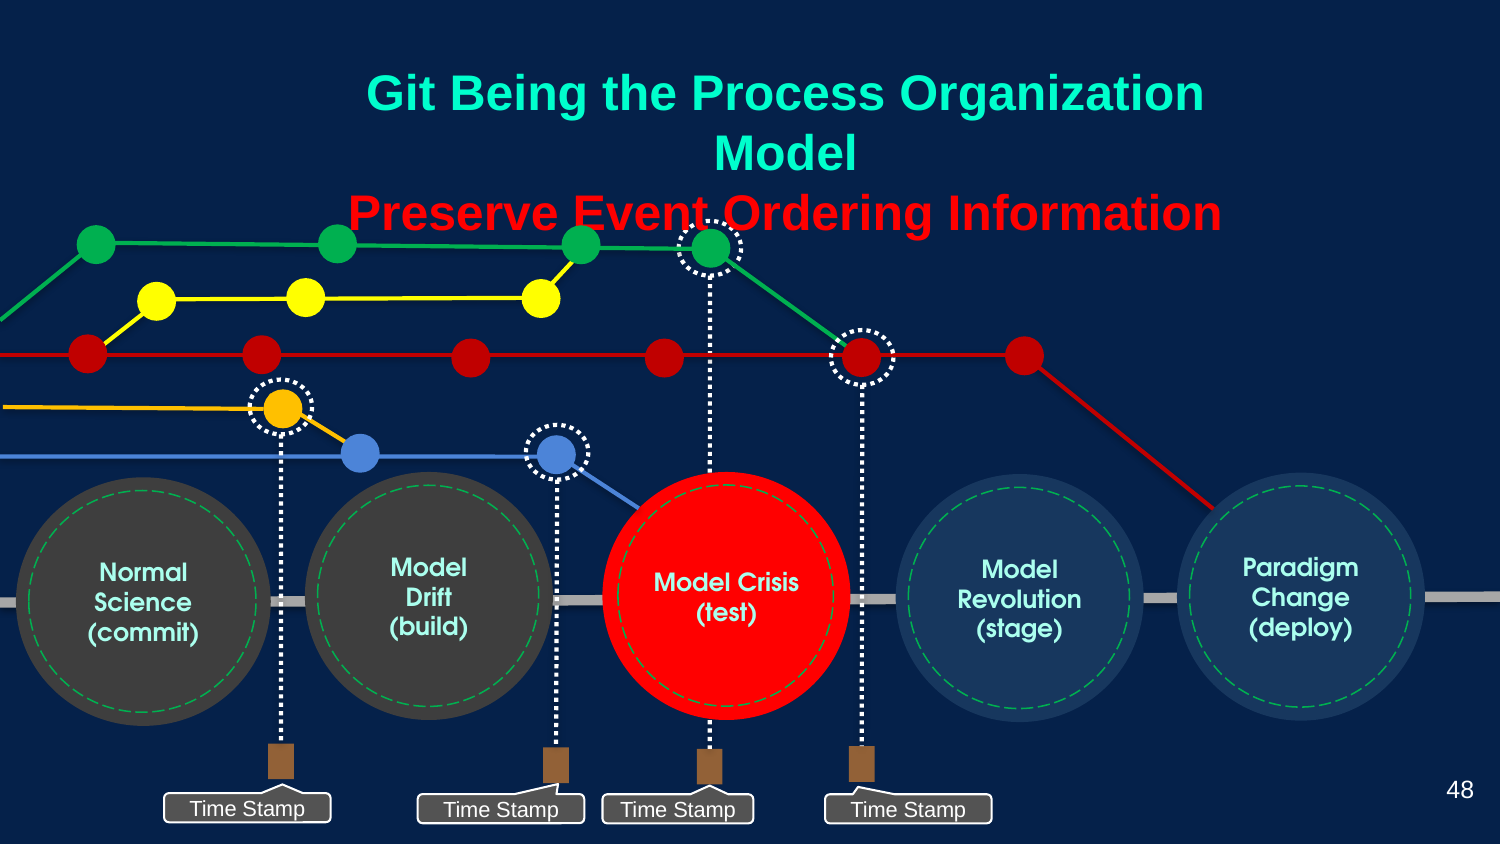

# Git Being the Process Organization Model Preserve Event Ordering Information

Model Crisis
(test)

Model
Drift
(build)

Paradigm Change
(deploy)

Model Revolution
(stage)

Normal Science
(commit)

48
Time Stamp
Time Stamp
Time Stamp
Time Stamp